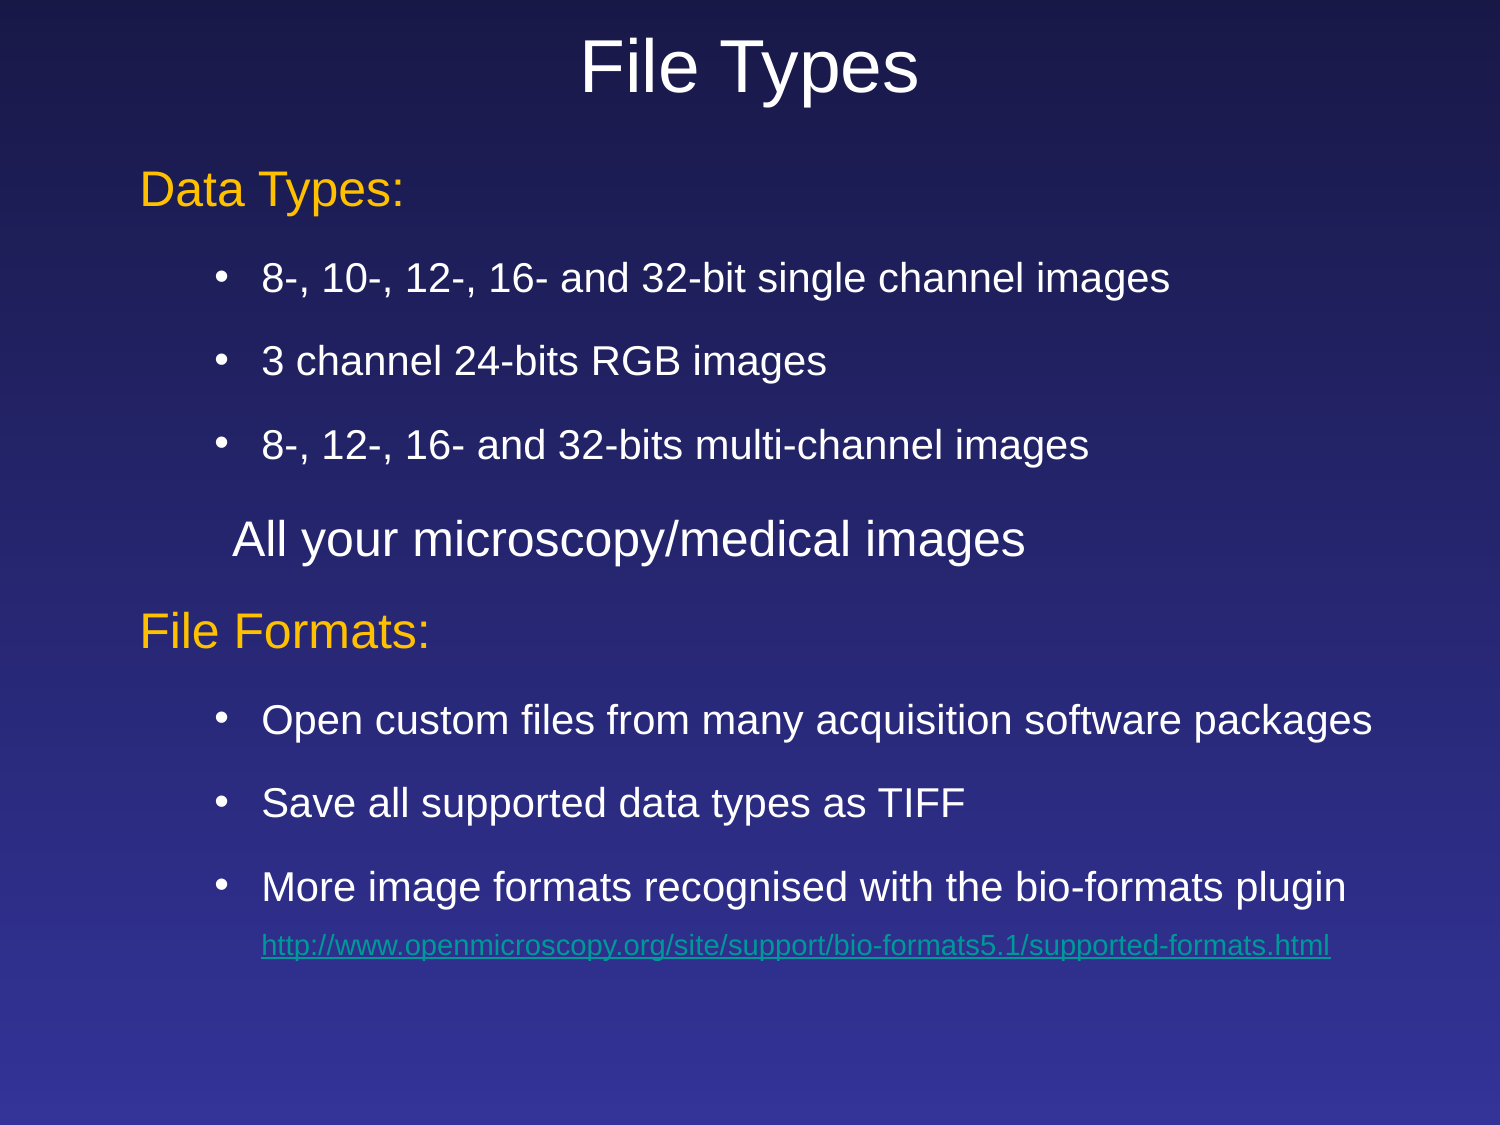

File Types
Data Types:
8-, 10-, 12-, 16- and 32-bit single channel images
3 channel 24-bits RGB images
8-, 12-, 16- and 32-bits multi-channel images

File Formats:
Open custom files from many acquisition software packages
Save all supported data types as TIFF
More image formats recognised with the bio-formats plugin http://www.openmicroscopy.org/site/support/bio-formats5.1/supported-formats.html

All your microscopy/medical images